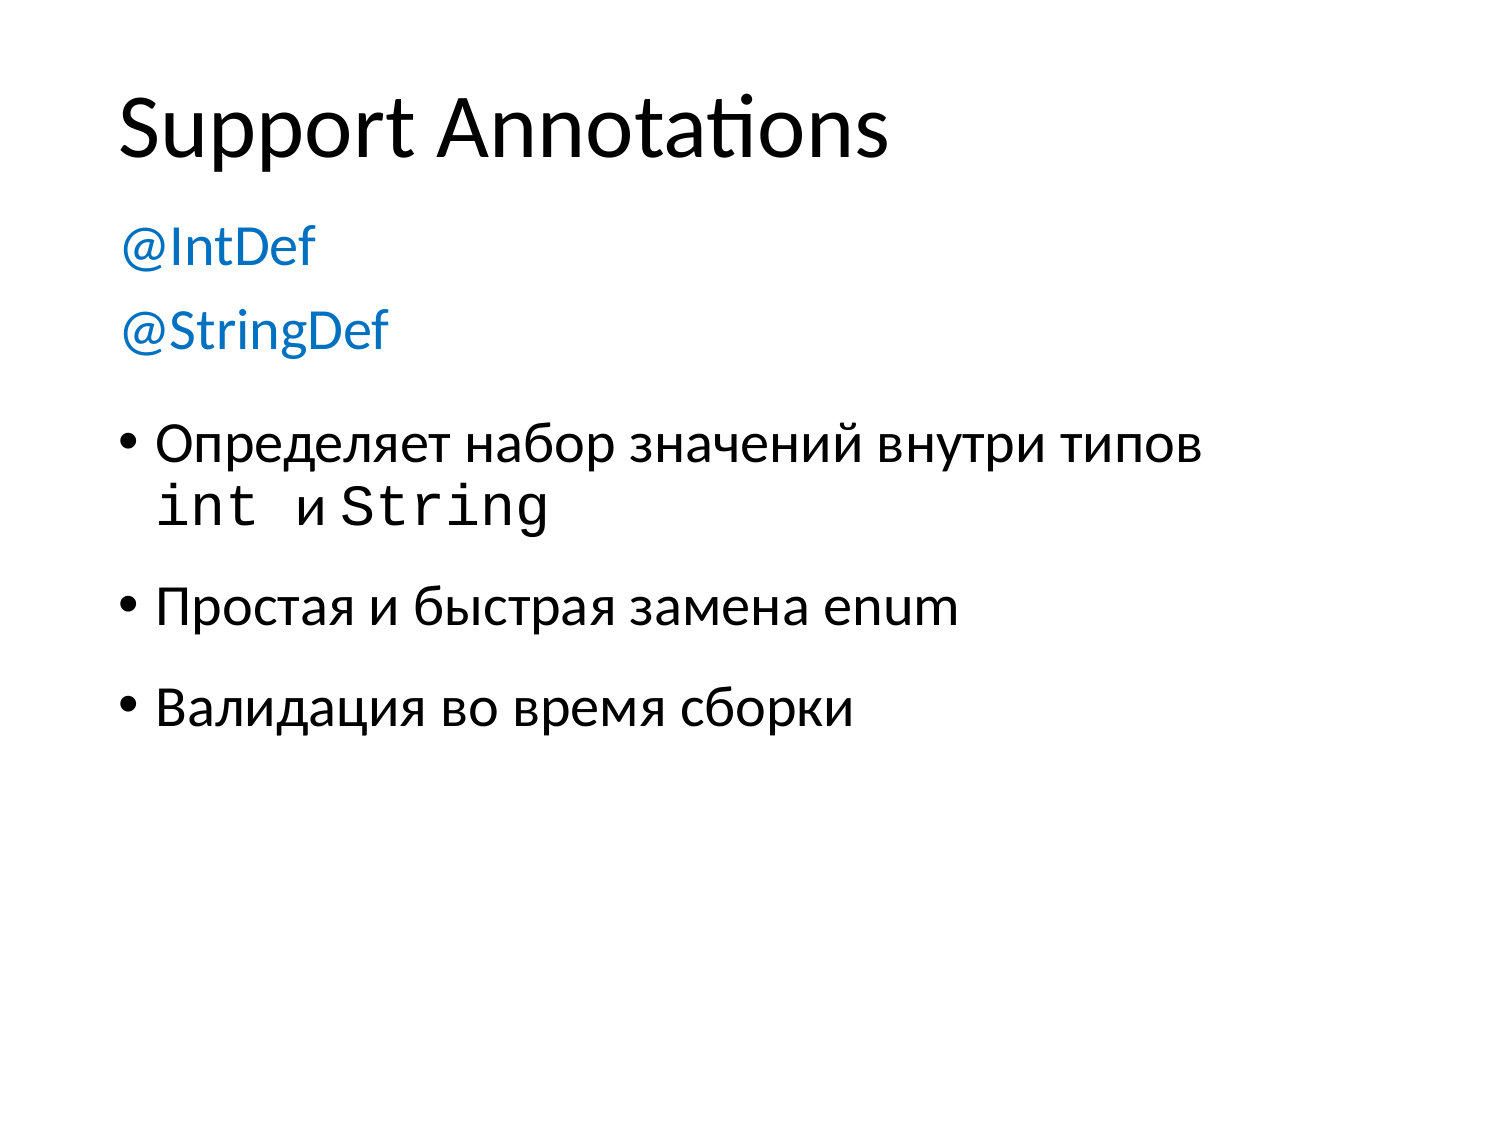

# Support Annotations
@IntDef
@StringDef
Определяет набор значений внутри типов          int и String
Простая и быстрая замена enum
Валидация во время сборки